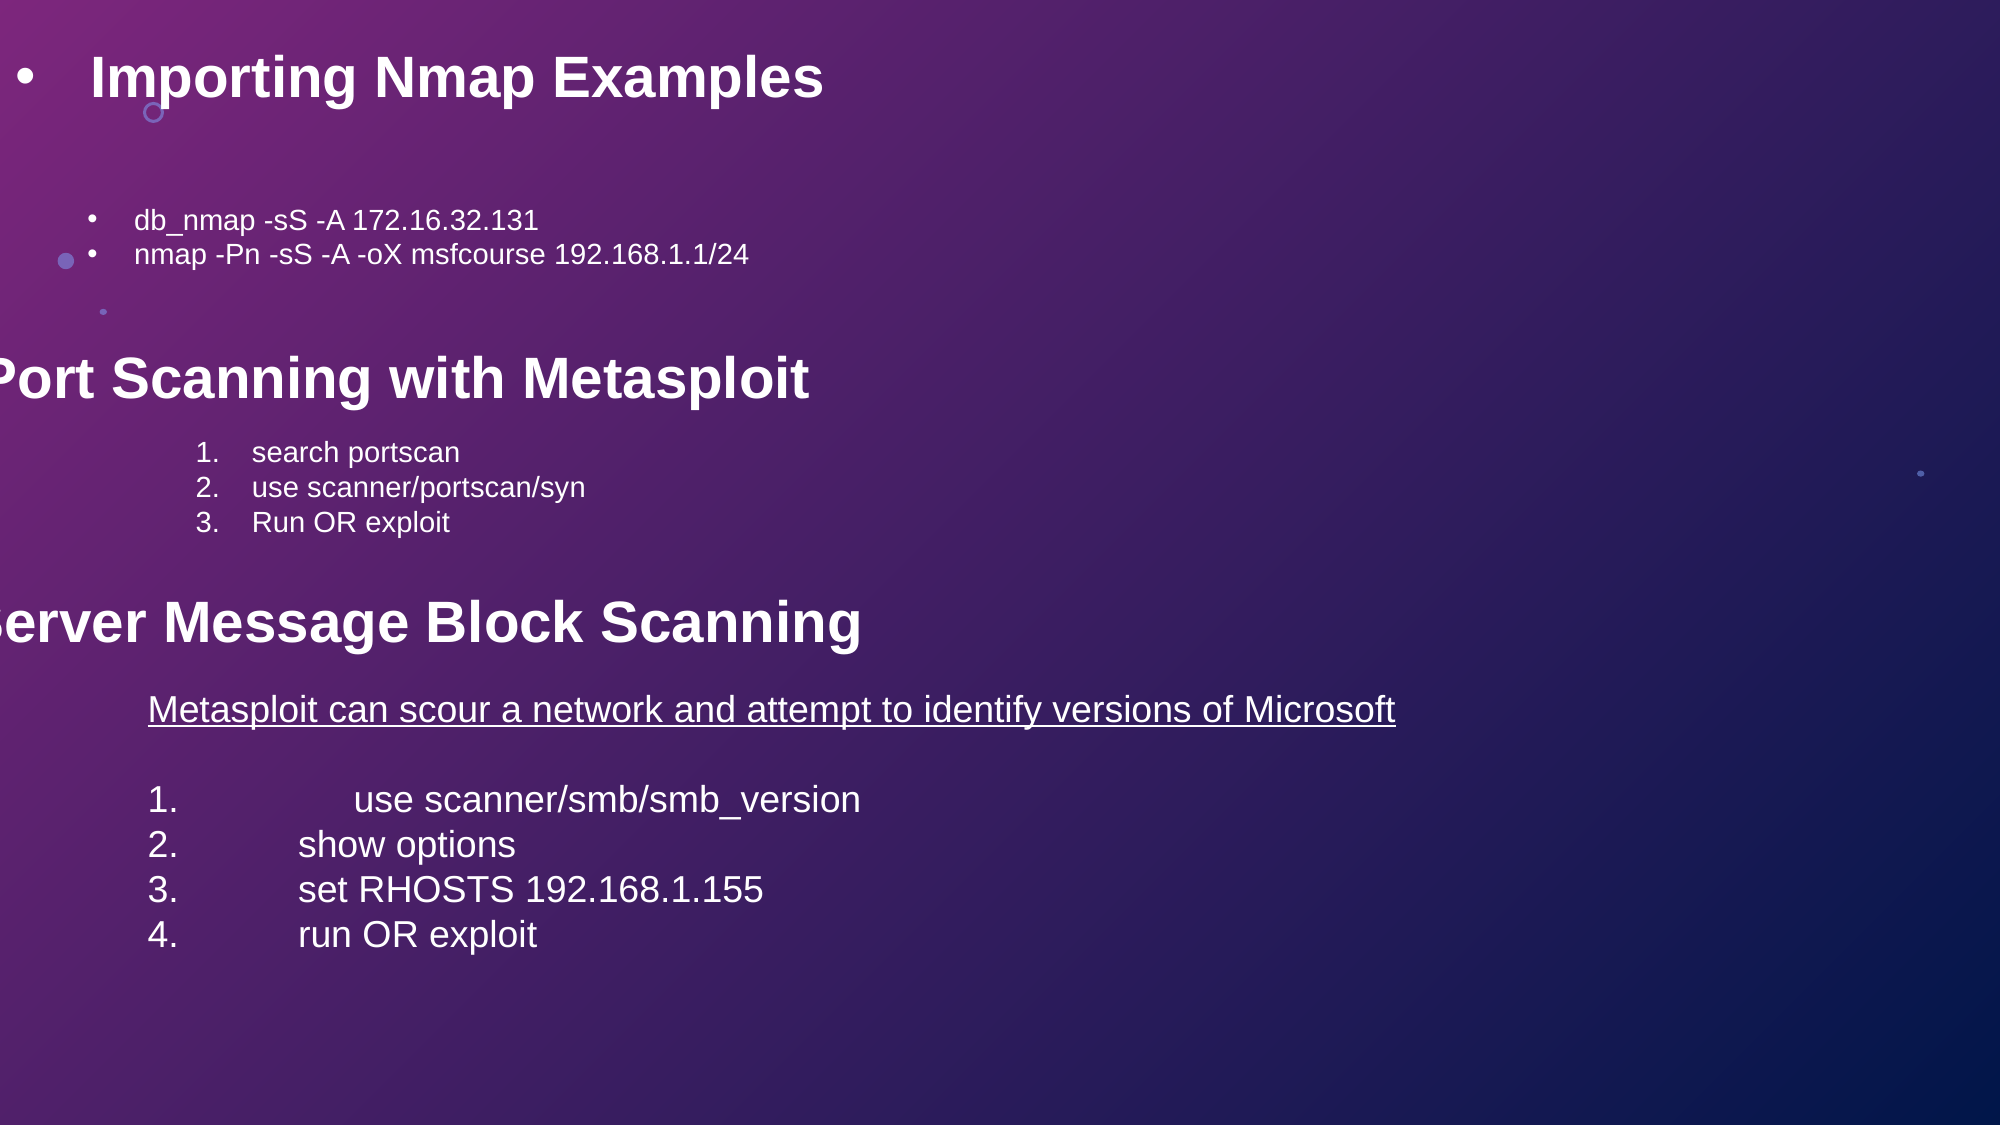

# Importing Nmap Examples
db_nmap -sS -A 172.16.32.131
nmap -Pn -sS -A -oX msfcourse 192.168.1.1/24

Port Scanning with Metasploit
search portscan
use scanner/portscan/syn
Run OR exploit
Server Message Block Scanning
Metasploit can scour a network and attempt to identify versions of Microsoft

	use scanner/smb/smb_version
         show options
         set RHOSTS 192.168.1.155
         run OR exploit